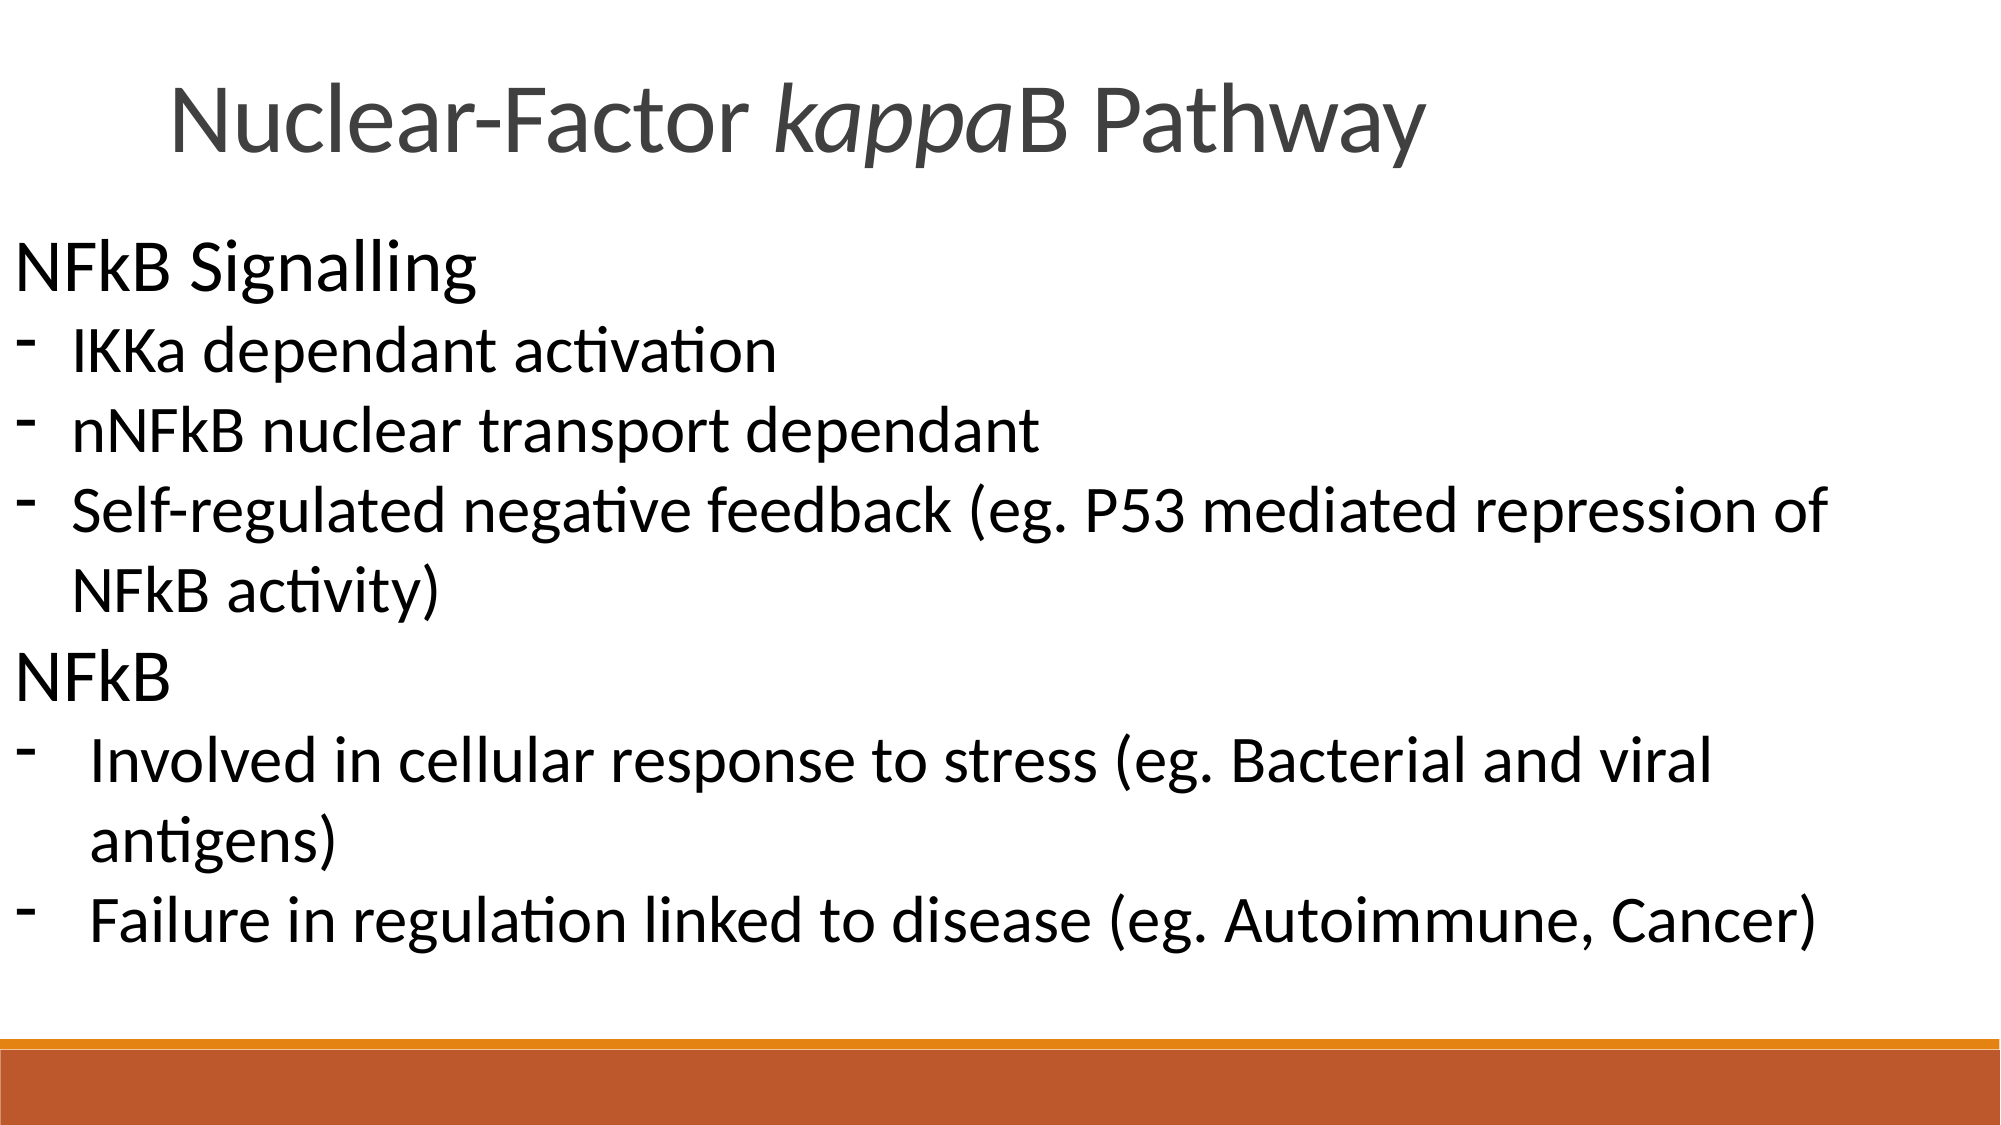

Nuclear-Factor kappaB Pathway
NFkB Signalling
IKKa dependant activation
nNFkB nuclear transport dependant
Self-regulated negative feedback (eg. P53 mediated repression of NFkB activity)
NFkB
Involved in cellular response to stress (eg. Bacterial and viral antigens)
Failure in regulation linked to disease (eg. Autoimmune, Cancer)